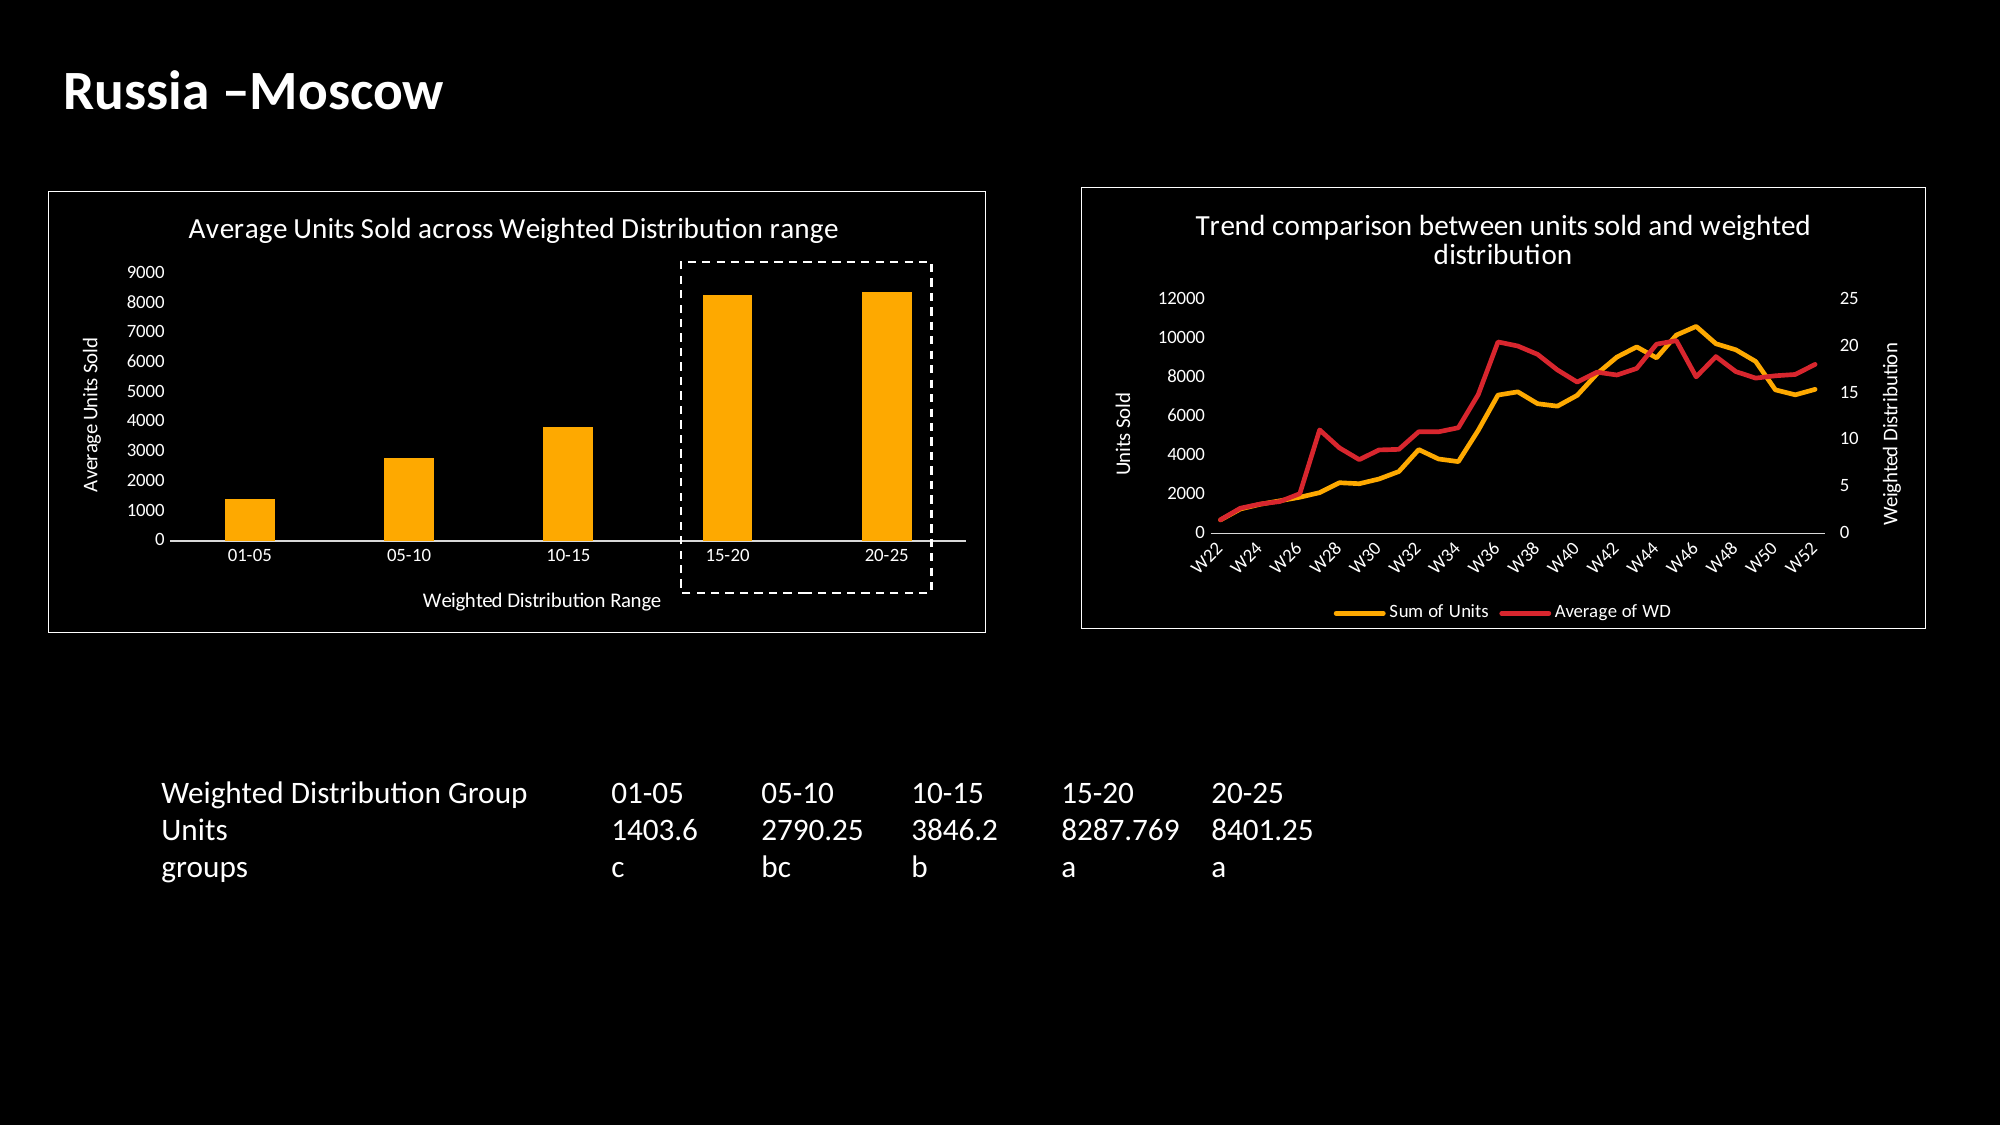

Russia –Moscow

### Chart: Trend comparison between units sold and weighted distribution

| Category | Sum of Units | Average of WD |
|---|---|---|
| W22 | 701.0 | 1.47519 |
| W23 | 1263.0 | 2.71409 |
| W24 | 1506.0 | 3.16026 |
| W25 | 1683.0 | 3.42992 |
| W26 | 1865.0 | 4.26269 |
| W27 | 2102.0 | 11.08504 |
| W28 | 2612.0 | 9.16387 |
| W29 | 2561.0 | 7.90837 |
| W30 | 2801.0 | 8.94471 |
| W31 | 3187.0 | 9.00931 |
| W32 | 4312.0 | 10.88954 |
| W33 | 3829.0 | 10.88612 |
| W34 | 3692.0 | 11.31644 |
| W35 | 5296.0 | 14.8605583333333 |
| W36 | 7113.0 | 20.4998666666667 |
| W37 | 7280.0 | 20.068125 |
| W38 | 6670.0 | 19.1714666666667 |
| W39 | 6544.0 | 17.5074416666667 |
| W40 | 7101.0 | 16.2062666666667 |
| W41 | 8210.0 | 17.2694916666667 |
| W42 | 9060.0 | 16.9663833333333 |
| W43 | 9587.0 | 17.6636583333333 |
| W44 | 9021.0 | 20.2607083333333 |
| W45 | 10191.0 | 20.6386083333333 |
| W46 | 10639.0 | 16.7597583333333 |
| W47 | 9745.0 | 18.933875 |
| W48 | 9436.0 | 17.332475 |
| W49 | 8841.0 | 16.631025 |
| W50 | 7378.0 | 16.8797666666667 |
| W51 | 7125.0 | 17.020425 |
| W52 | 7405.0 | 18.1030416666667 |

### Chart: Average Units Sold across Weighted Distribution range

| Category |  |
|---|---|
| 01-05 | 1403.6 |
| 05-10 | 2790.25 |
| 10-15 | 3846.2 |
| 15-20 | 8287.769 |
| 20-25 | 8401.25 |
Weighted Distribution Group	01-05	05-10	10-15	15-20	20-25
Units			1403.6	2790.25	3846.2	8287.769	8401.25
groups			c	bc	b	a	a